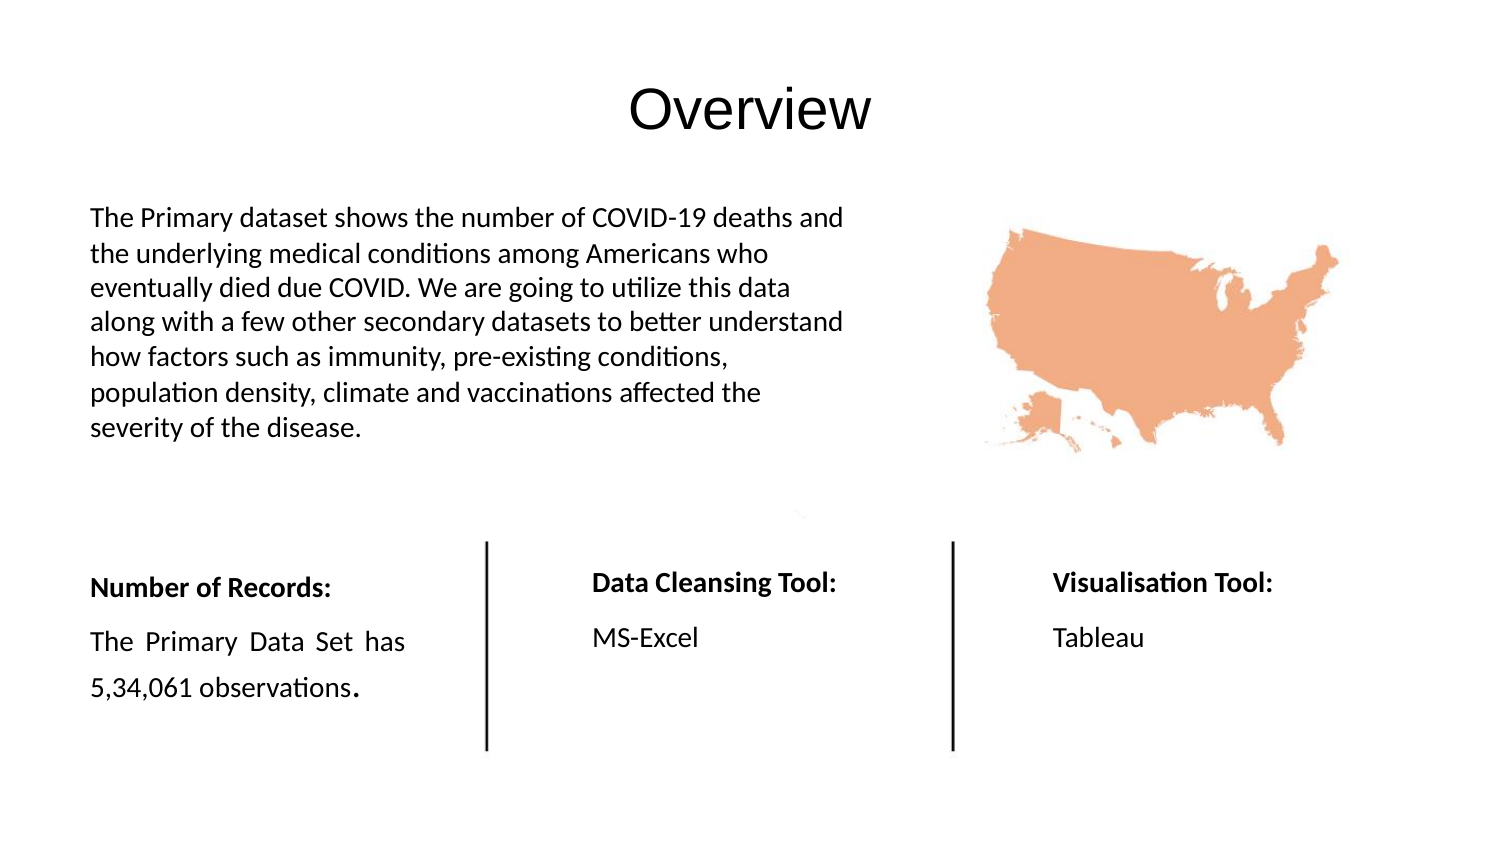

Overview
The Primary dataset shows the number of COVID-19 deaths and
the underlying medical conditions among Americans who
eventually died due COVID. We are going to utilize this data
along with a few other secondary datasets to better understand
how factors such as immunity, pre-existing conditions,
population density, climate and vaccinations affected the
severity of the disease.
Data Cleansing Tool:
Visualisation Tool:
Number of Records:
MS-Excel
Tableau
The Primary Data Set has
5,34,061 observations.